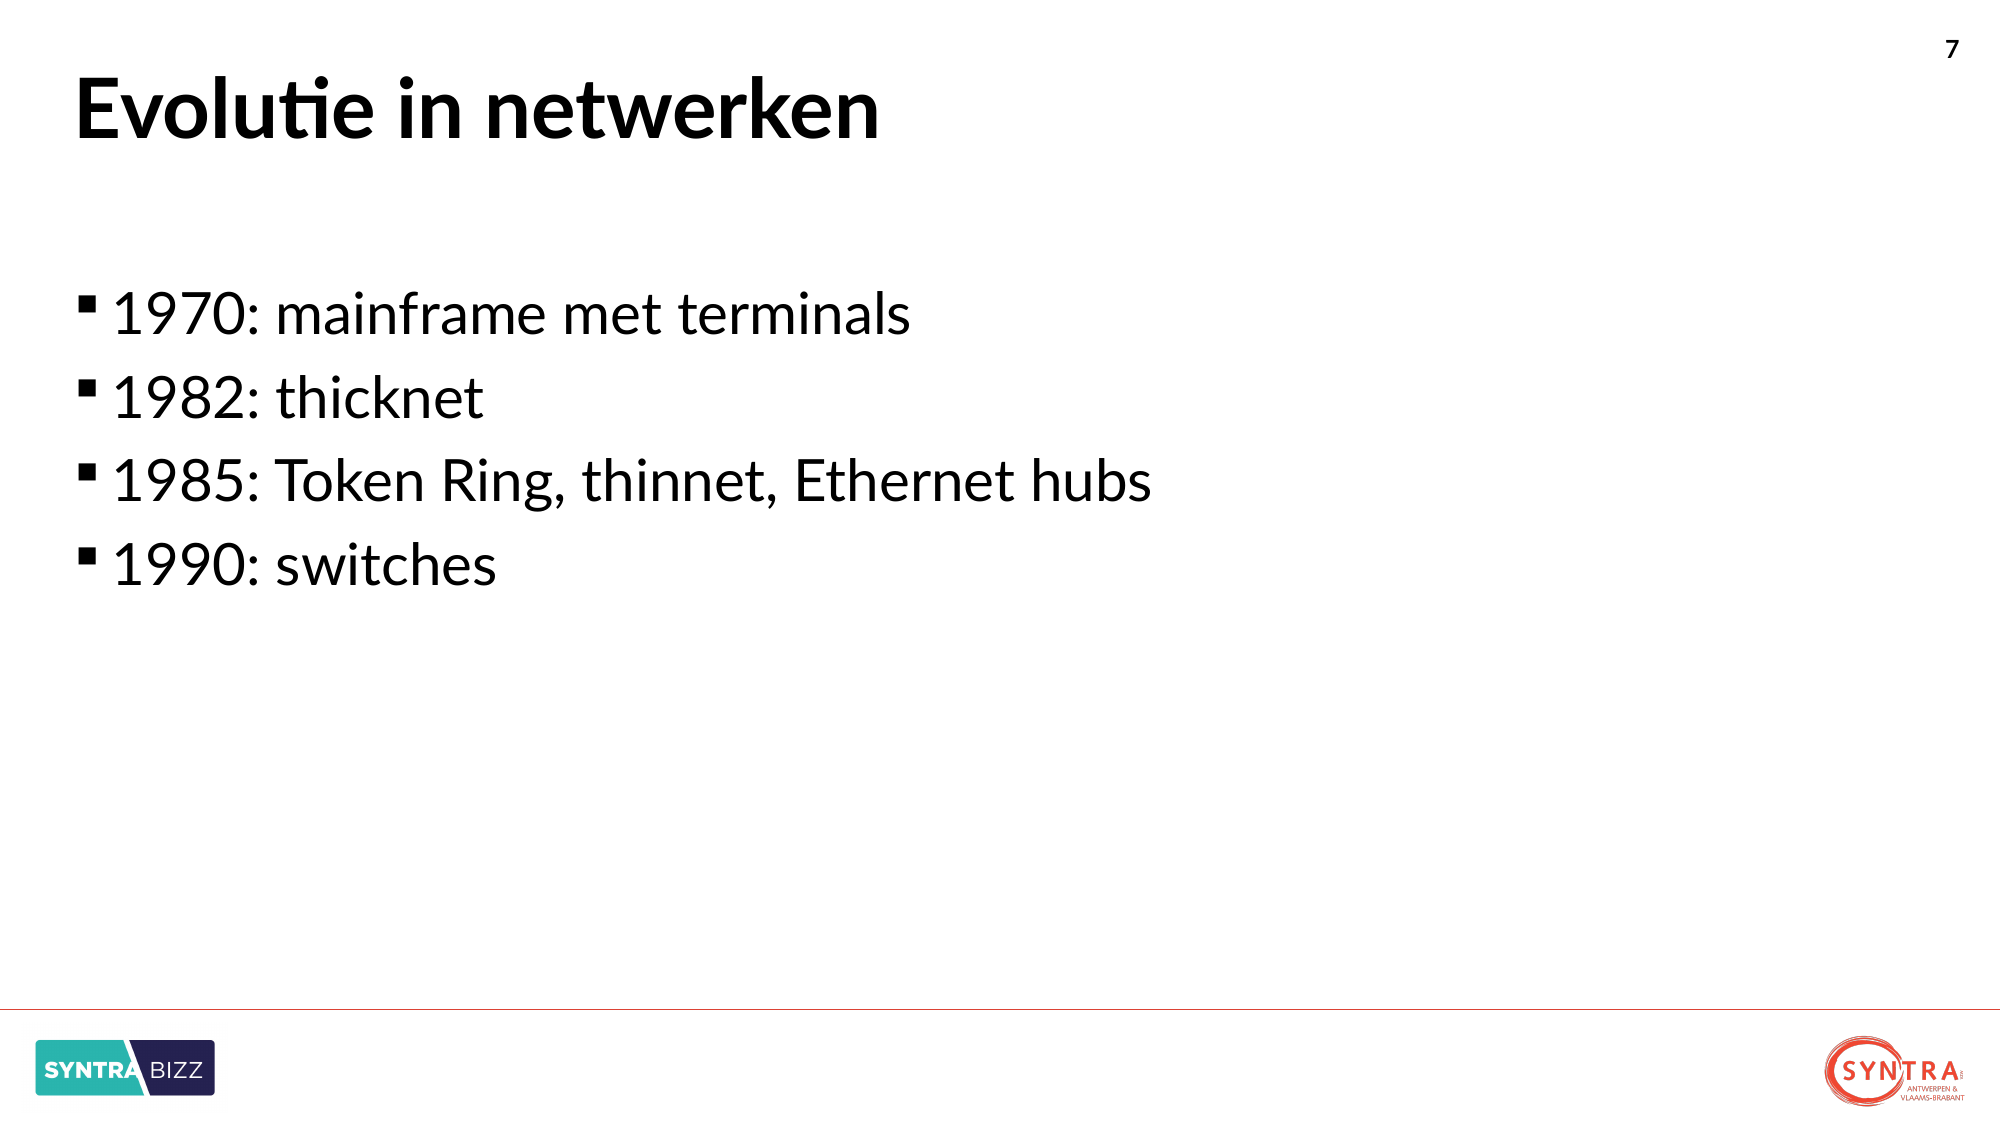

# Evolutie in netwerken
1970: mainframe met terminals
1982: thicknet
1985: Token Ring, thinnet, Ethernet hubs
1990: switches